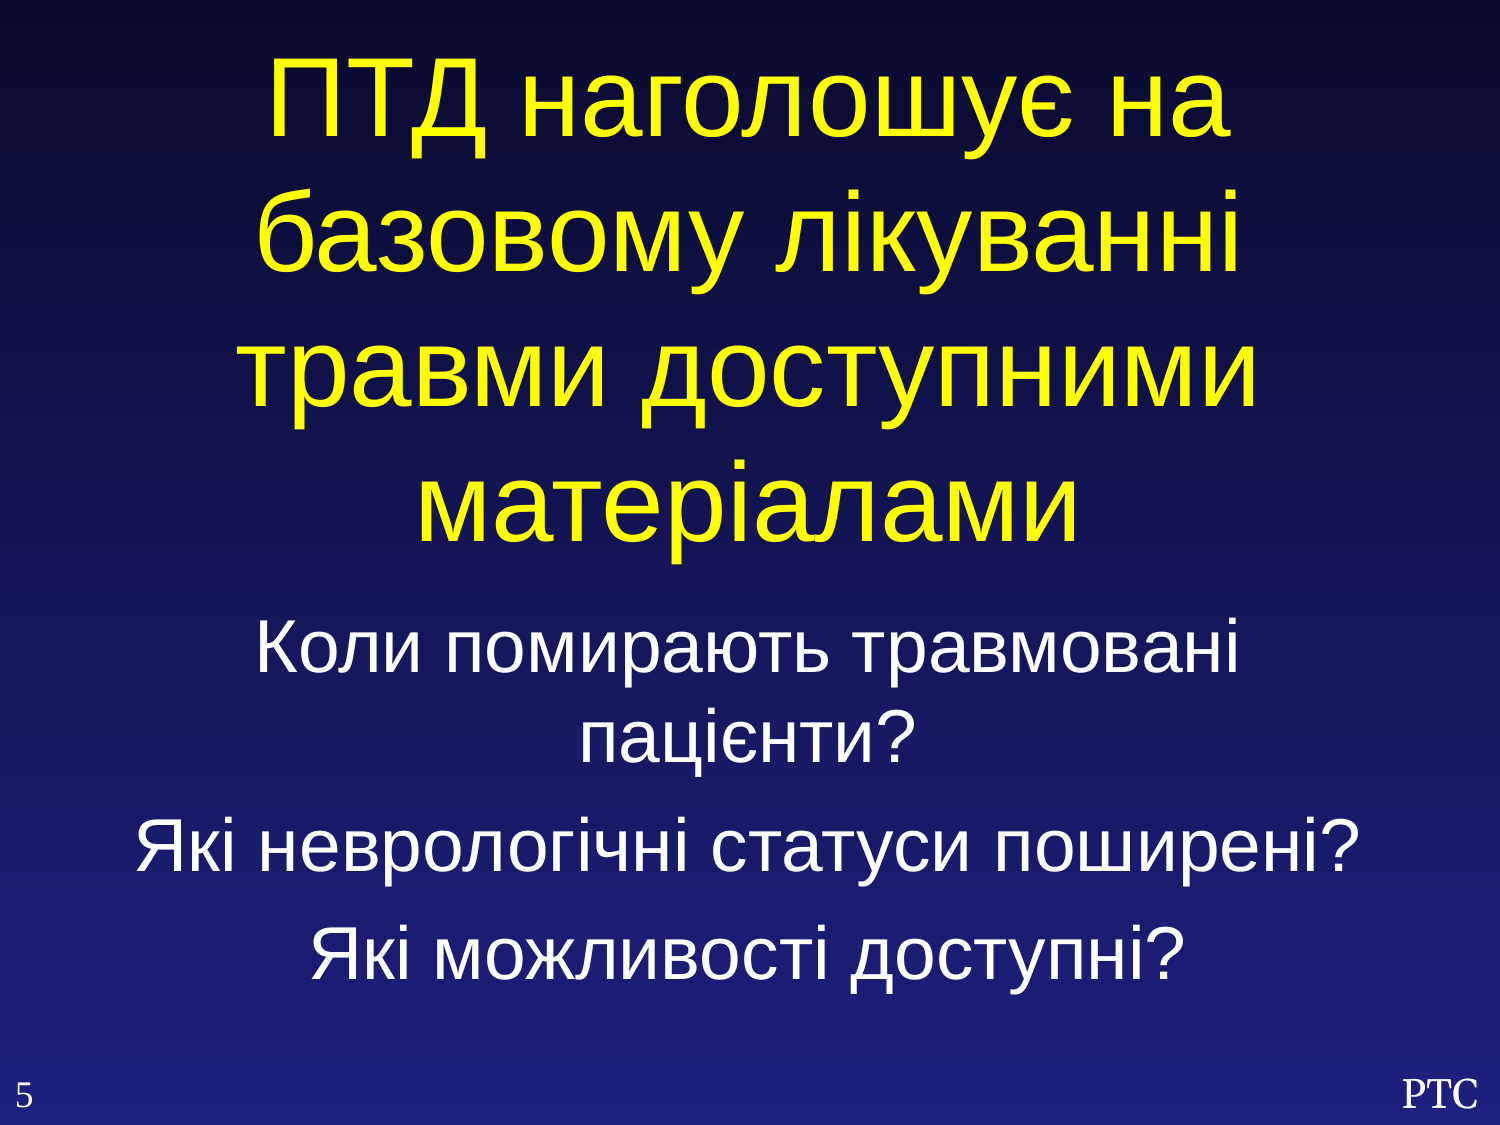

ПТД наголошує на базовому лікуванні травми доступними матеріалами
Коли помирають травмовані пацієнти?
Які неврологічні статуси поширені?
Які можливості доступні?
5